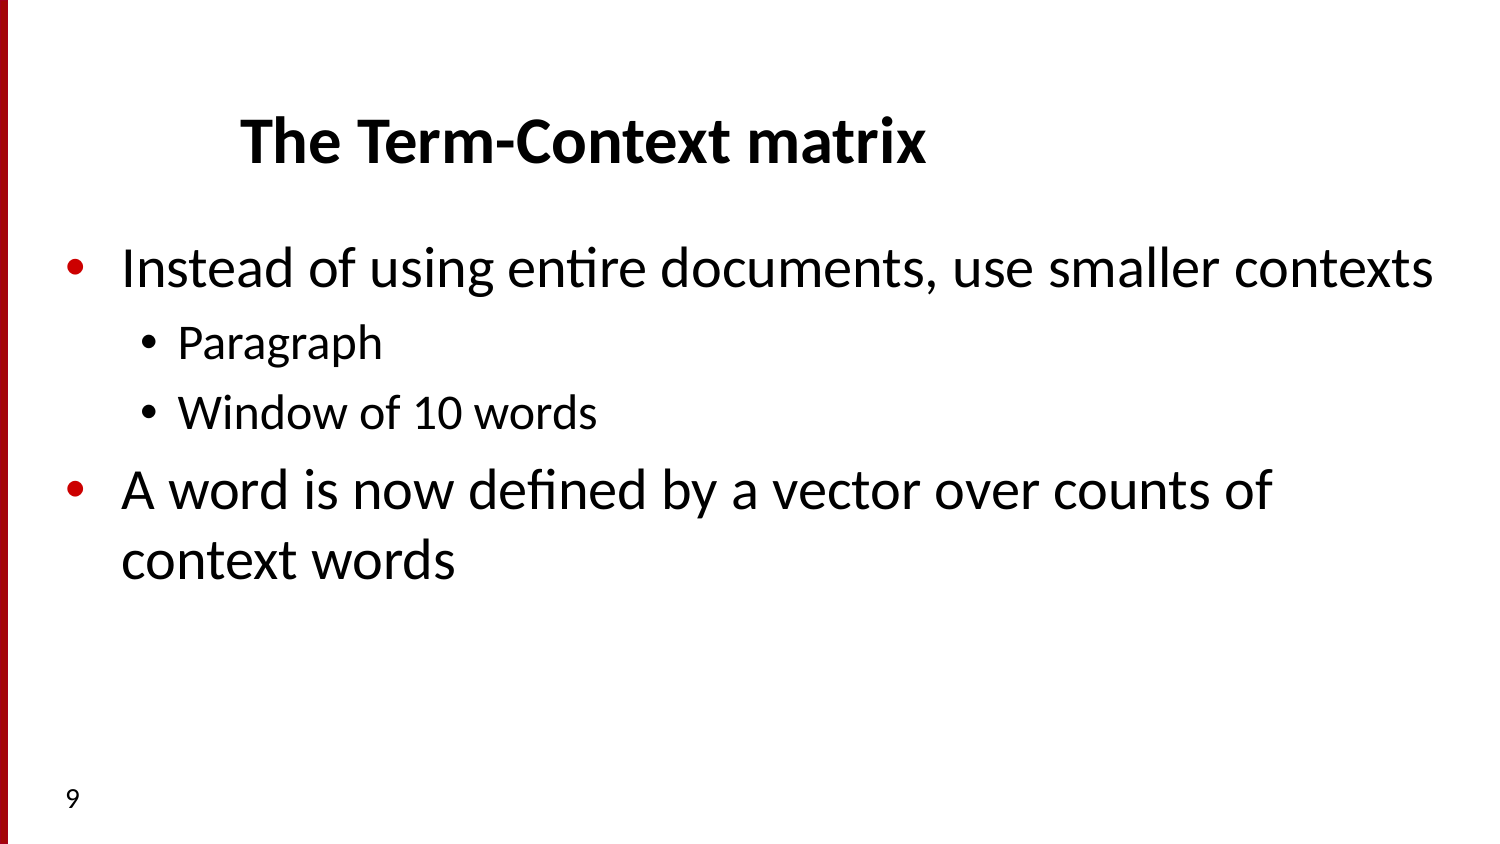

# The Term-Context matrix
Instead of using entire documents, use smaller contexts
Paragraph
Window of 10 words
A word is now defined by a vector over counts of context words
9